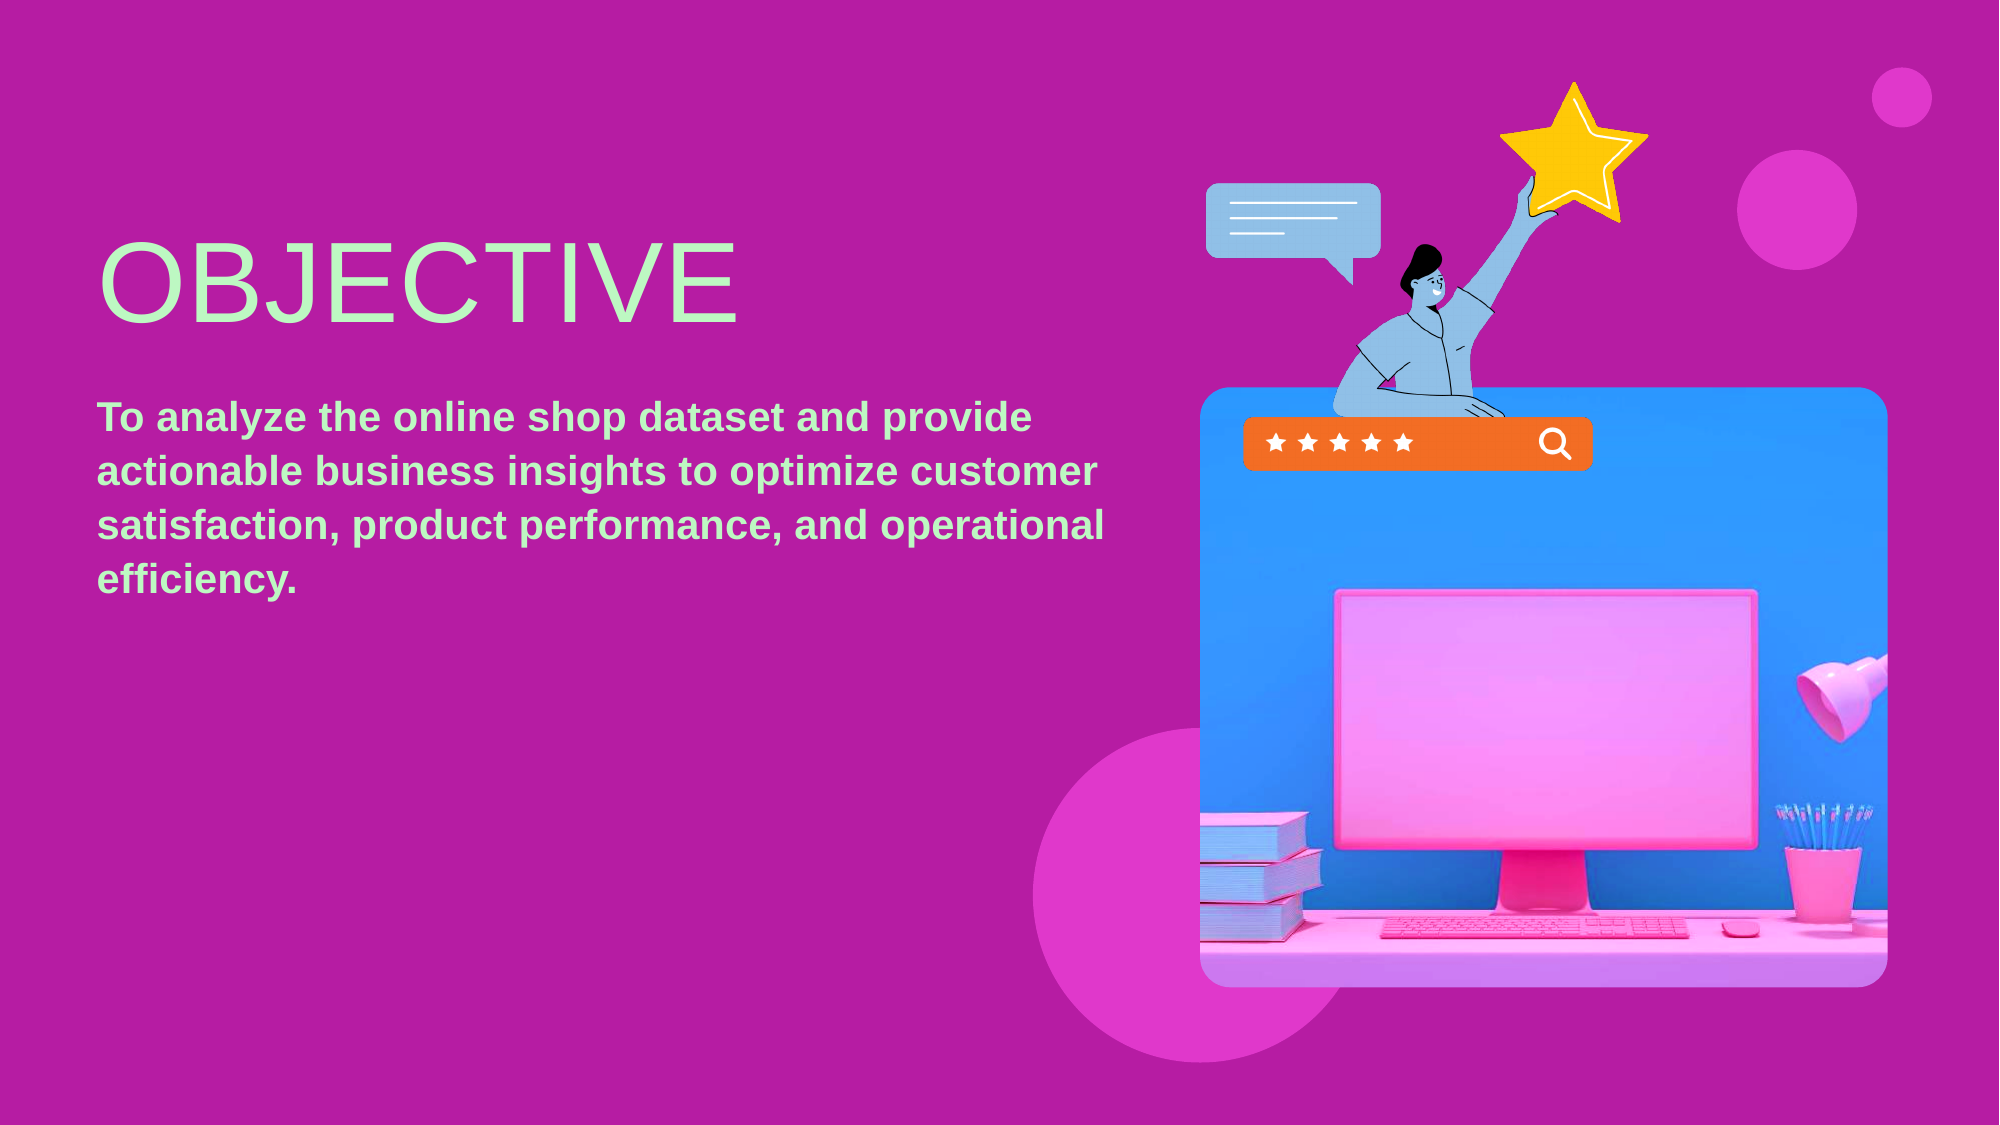

# Objective
To analyze the online shop dataset and provide actionable business insights to optimize customer satisfaction, product performance, and operational efficiency.